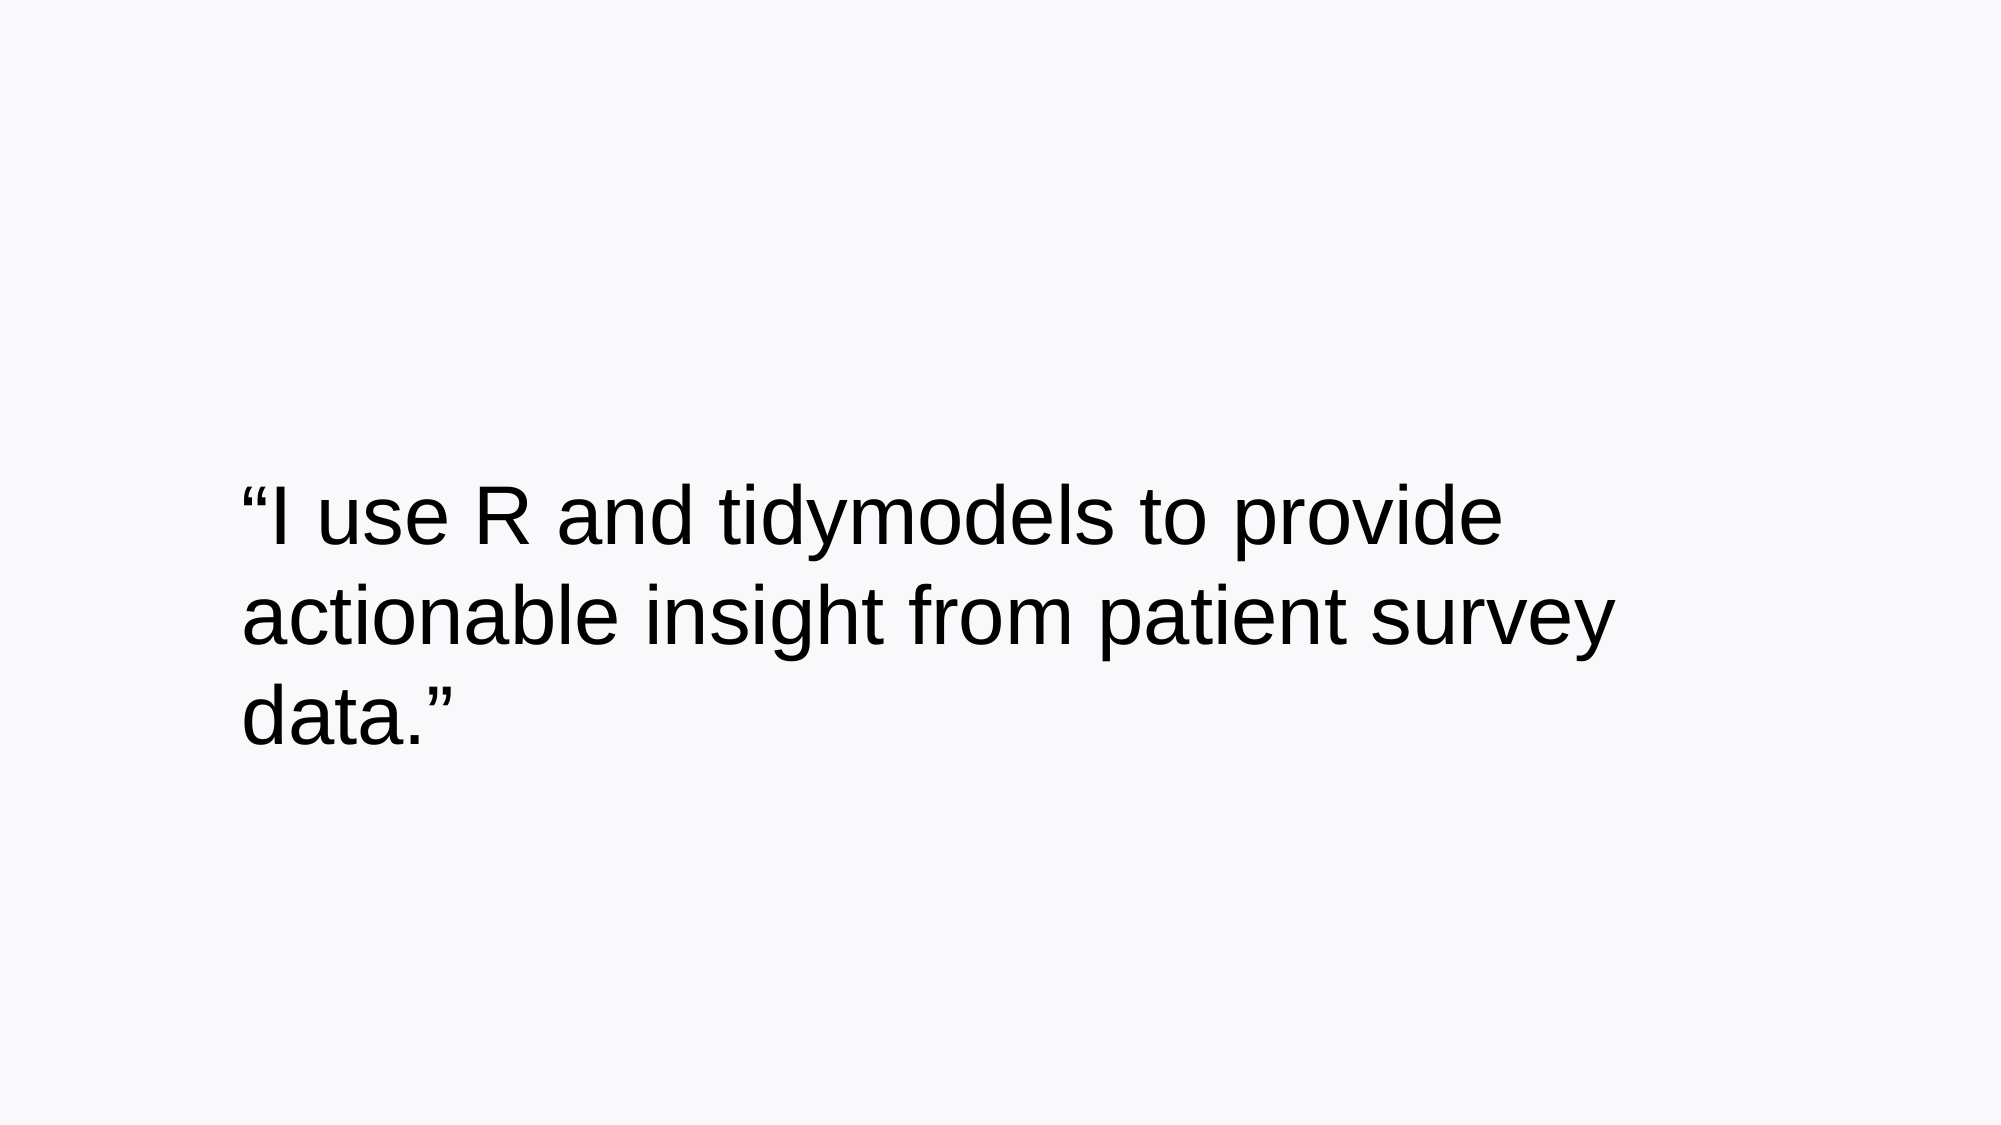

“I use R and tidymodels to provide actionable insight from patient survey data.”